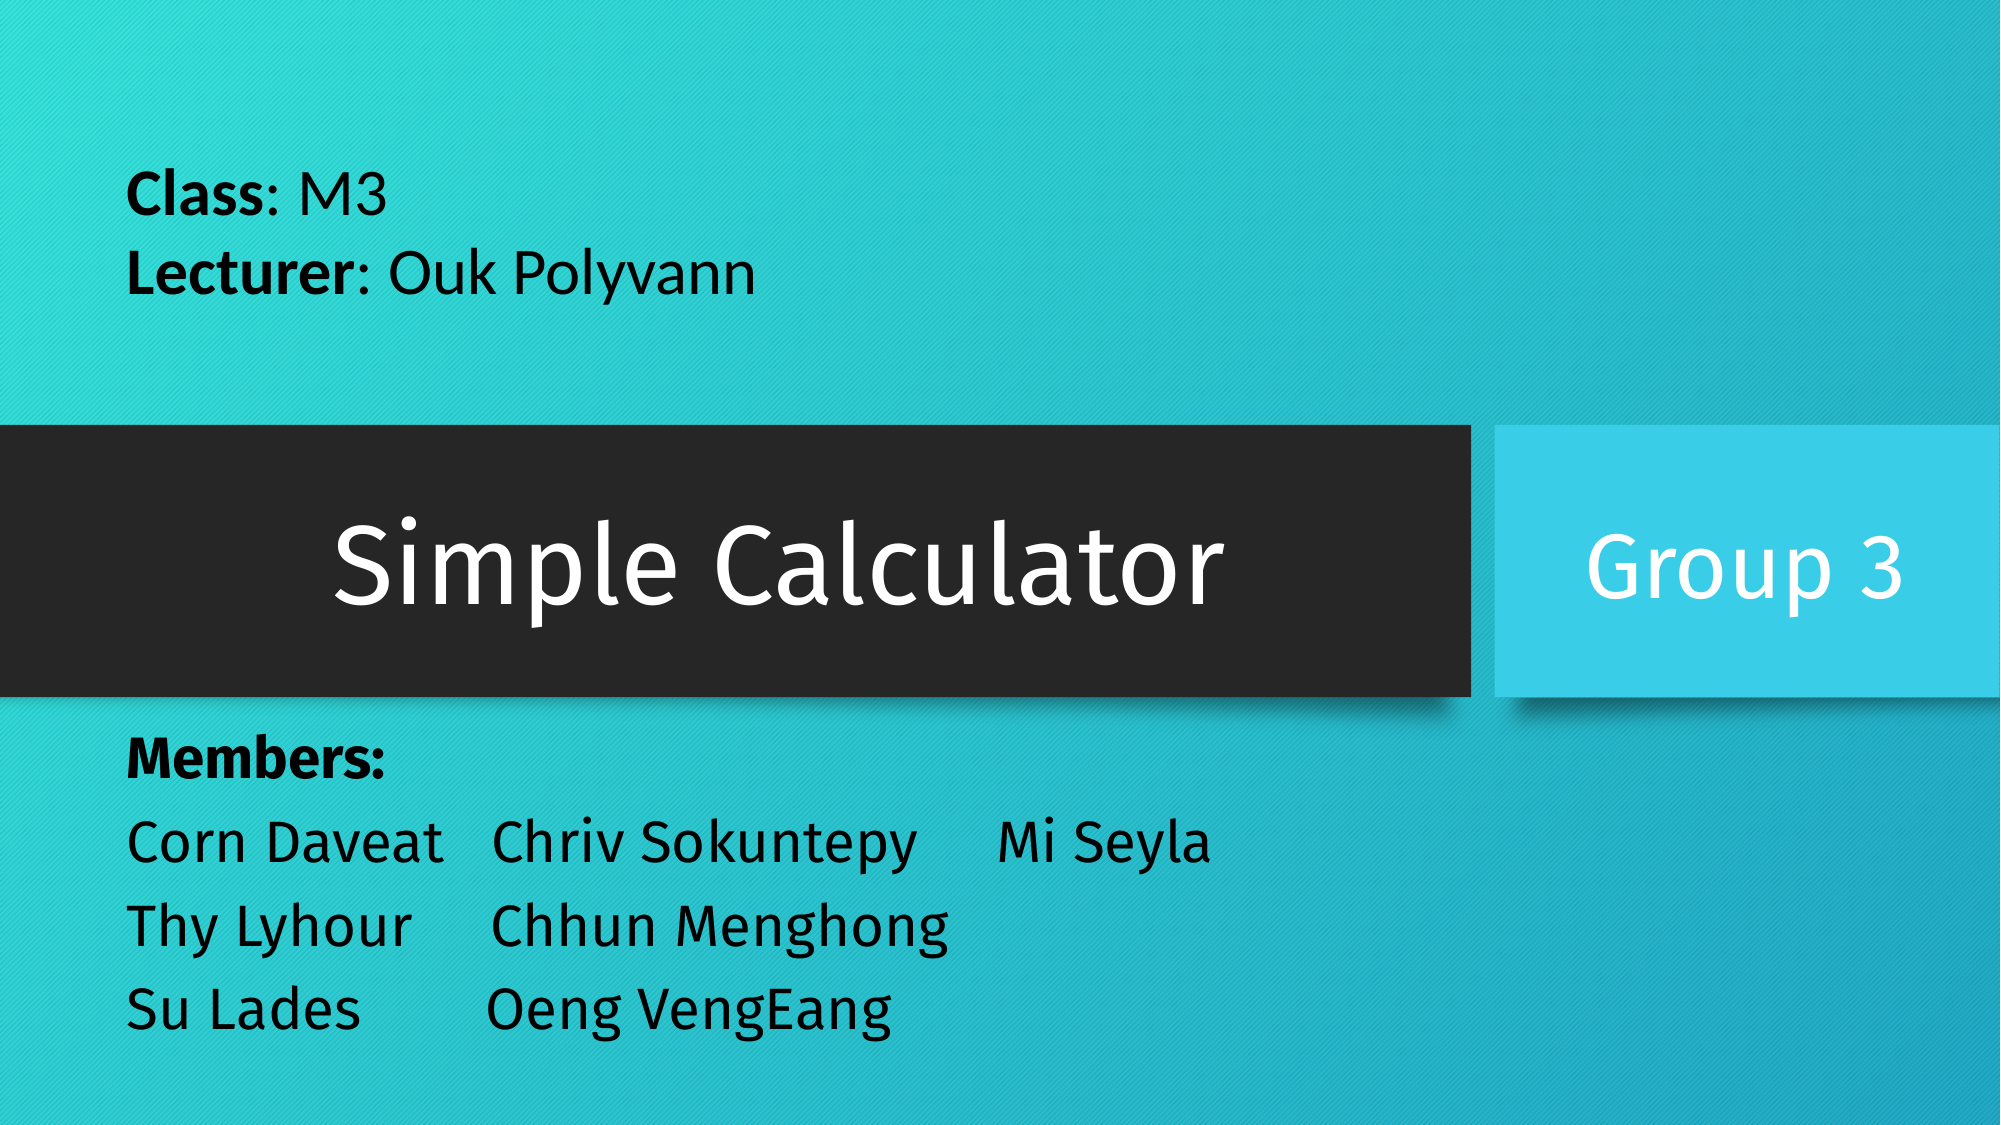

Class: M3
Lecturer: Ouk Polyvann
# Simple Calculator
Group 3
Members:
Corn Daveat   Chriv Sokuntepy     Mi Seyla
Thy Lyhour     Chhun Menghong
Su Lades        Oeng VengEang